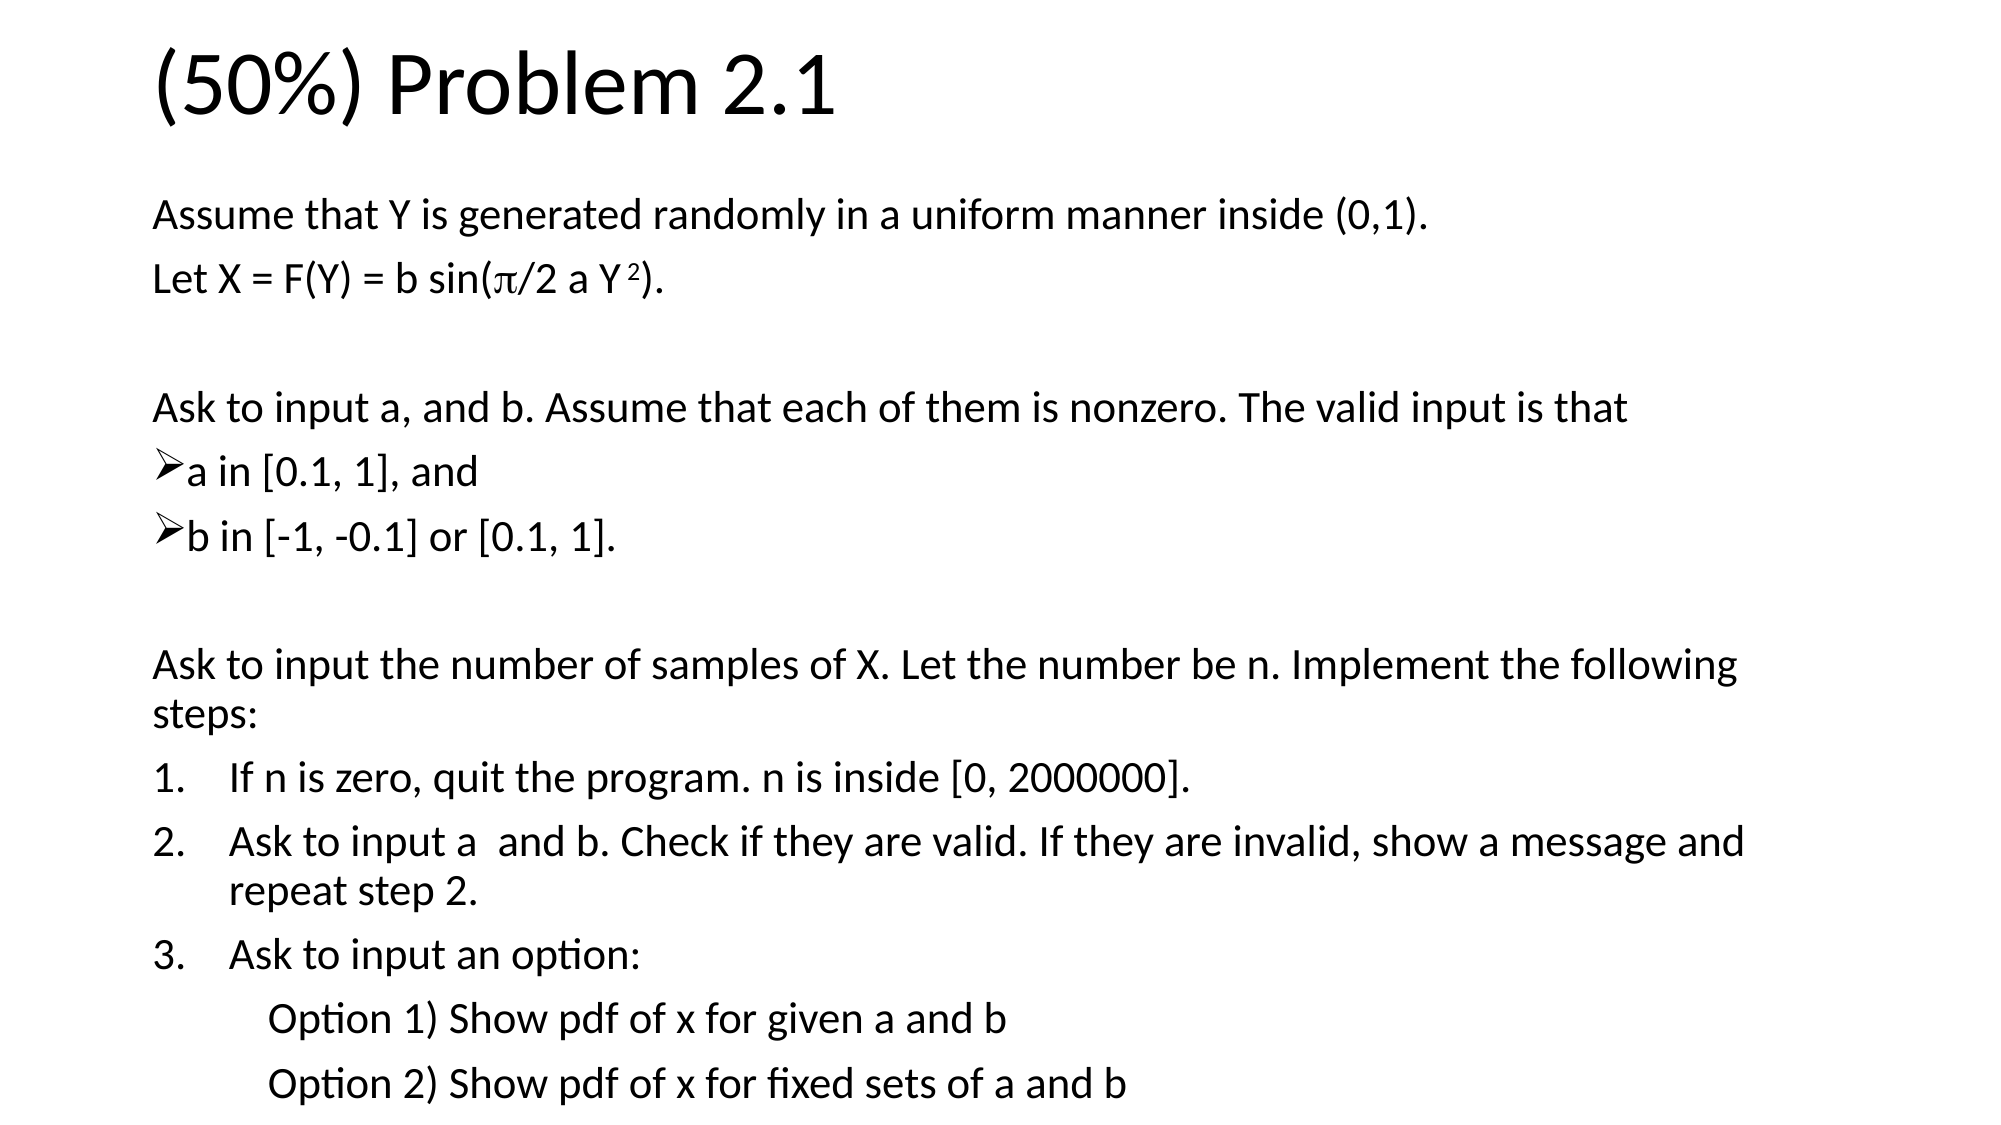

# (50%) Problem 2.1
Assume that Y is generated randomly in a uniform manner inside (0,1).
Let X = F(Y) = b sin(π/2 a Y 2).

Ask to input a, and b. Assume that each of them is nonzero. The valid input is that
	a in [0.1, 1], and
	b in [-1, -0.1] or [0.1, 1].

Ask to input the number of samples of X. Let the number be n. Implement the following steps:
If n is zero, quit the program. n is inside [0, 2000000].
Ask to input a  and b. Check if they are valid. If they are invalid, show a message and repeat step 2.
Ask to input an option:
	Option 1) Show pdf of x for given a and b
	Option 2) Show pdf of x for fixed sets of a and b